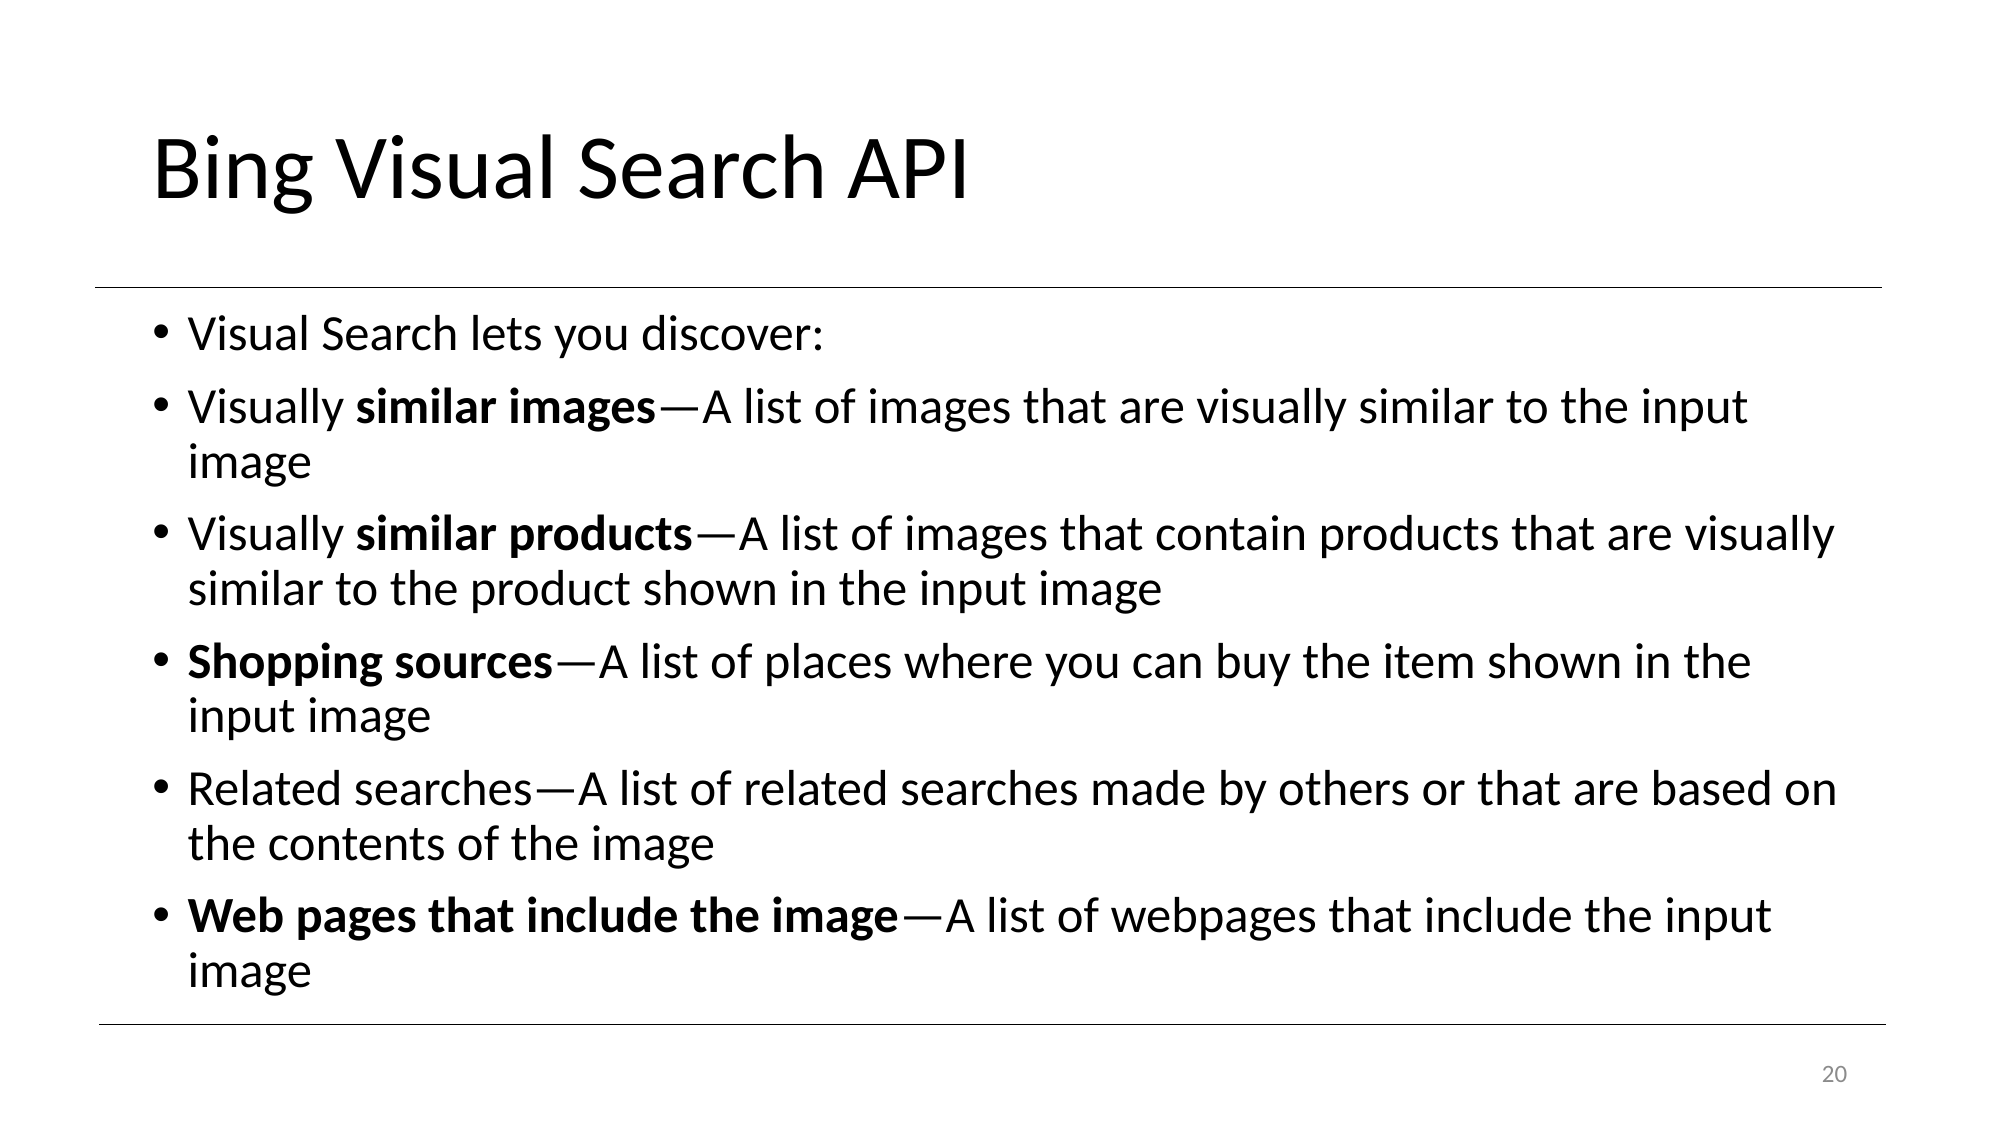

# Bing Visual Search API
Visual Search lets you discover:
Visually similar images—A list of images that are visually similar to the input image
Visually similar products—A list of images that contain products that are visually similar to the product shown in the input image
Shopping sources—A list of places where you can buy the item shown in the input image
Related searches—A list of related searches made by others or that are based on the contents of the image
Web pages that include the image—A list of webpages that include the input image

20